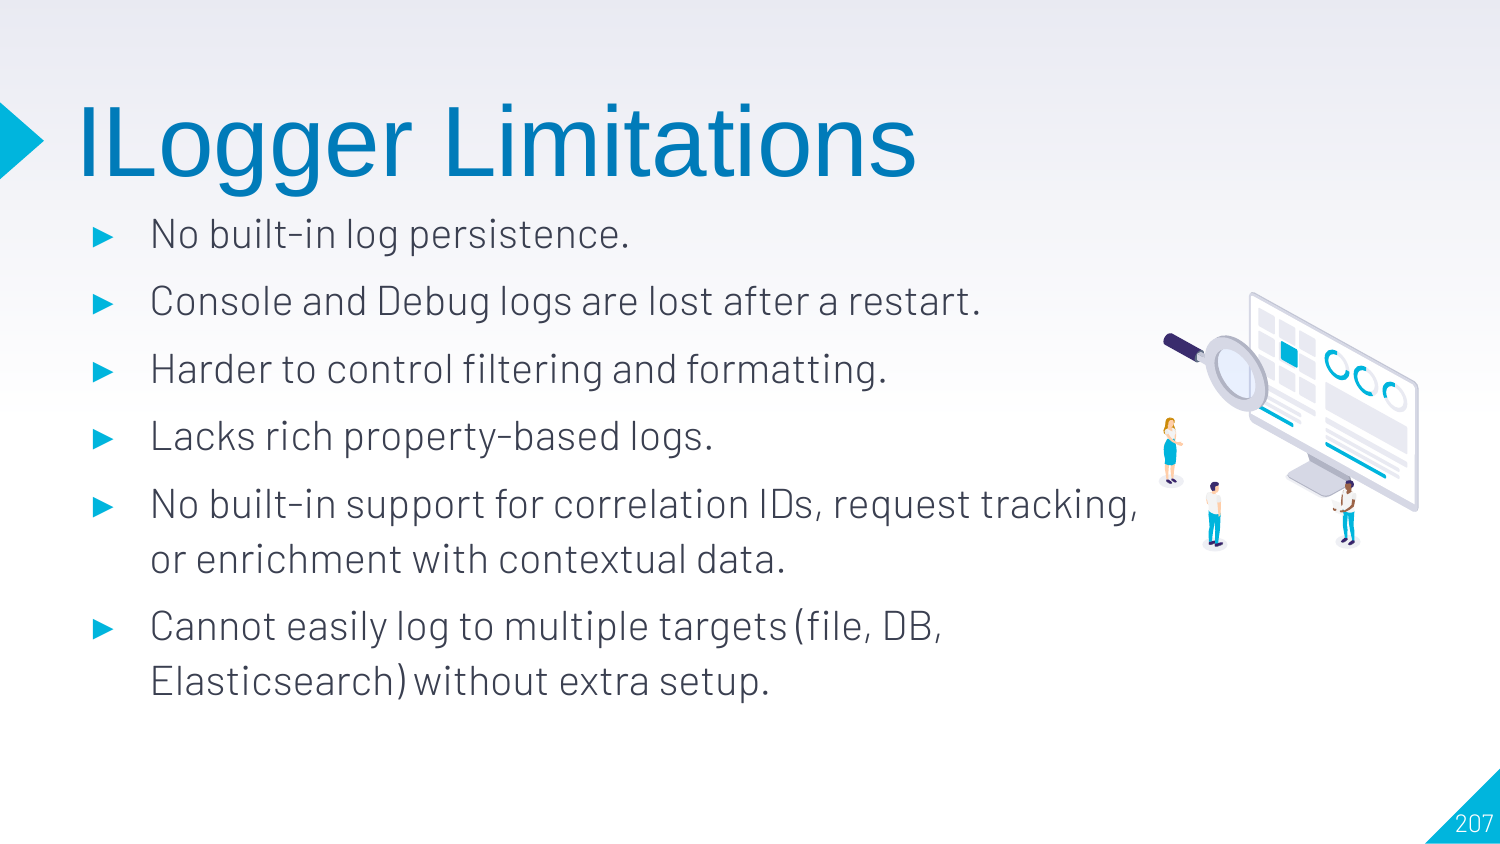

# ILogger Limitations
No built-in log persistence.
Console and Debug logs are lost after a restart.
Harder to control filtering and formatting.
Lacks rich property-based logs.
No built-in support for correlation IDs, request tracking, or enrichment with contextual data.
Cannot easily log to multiple targets (file, DB, Elasticsearch) without extra setup.

207